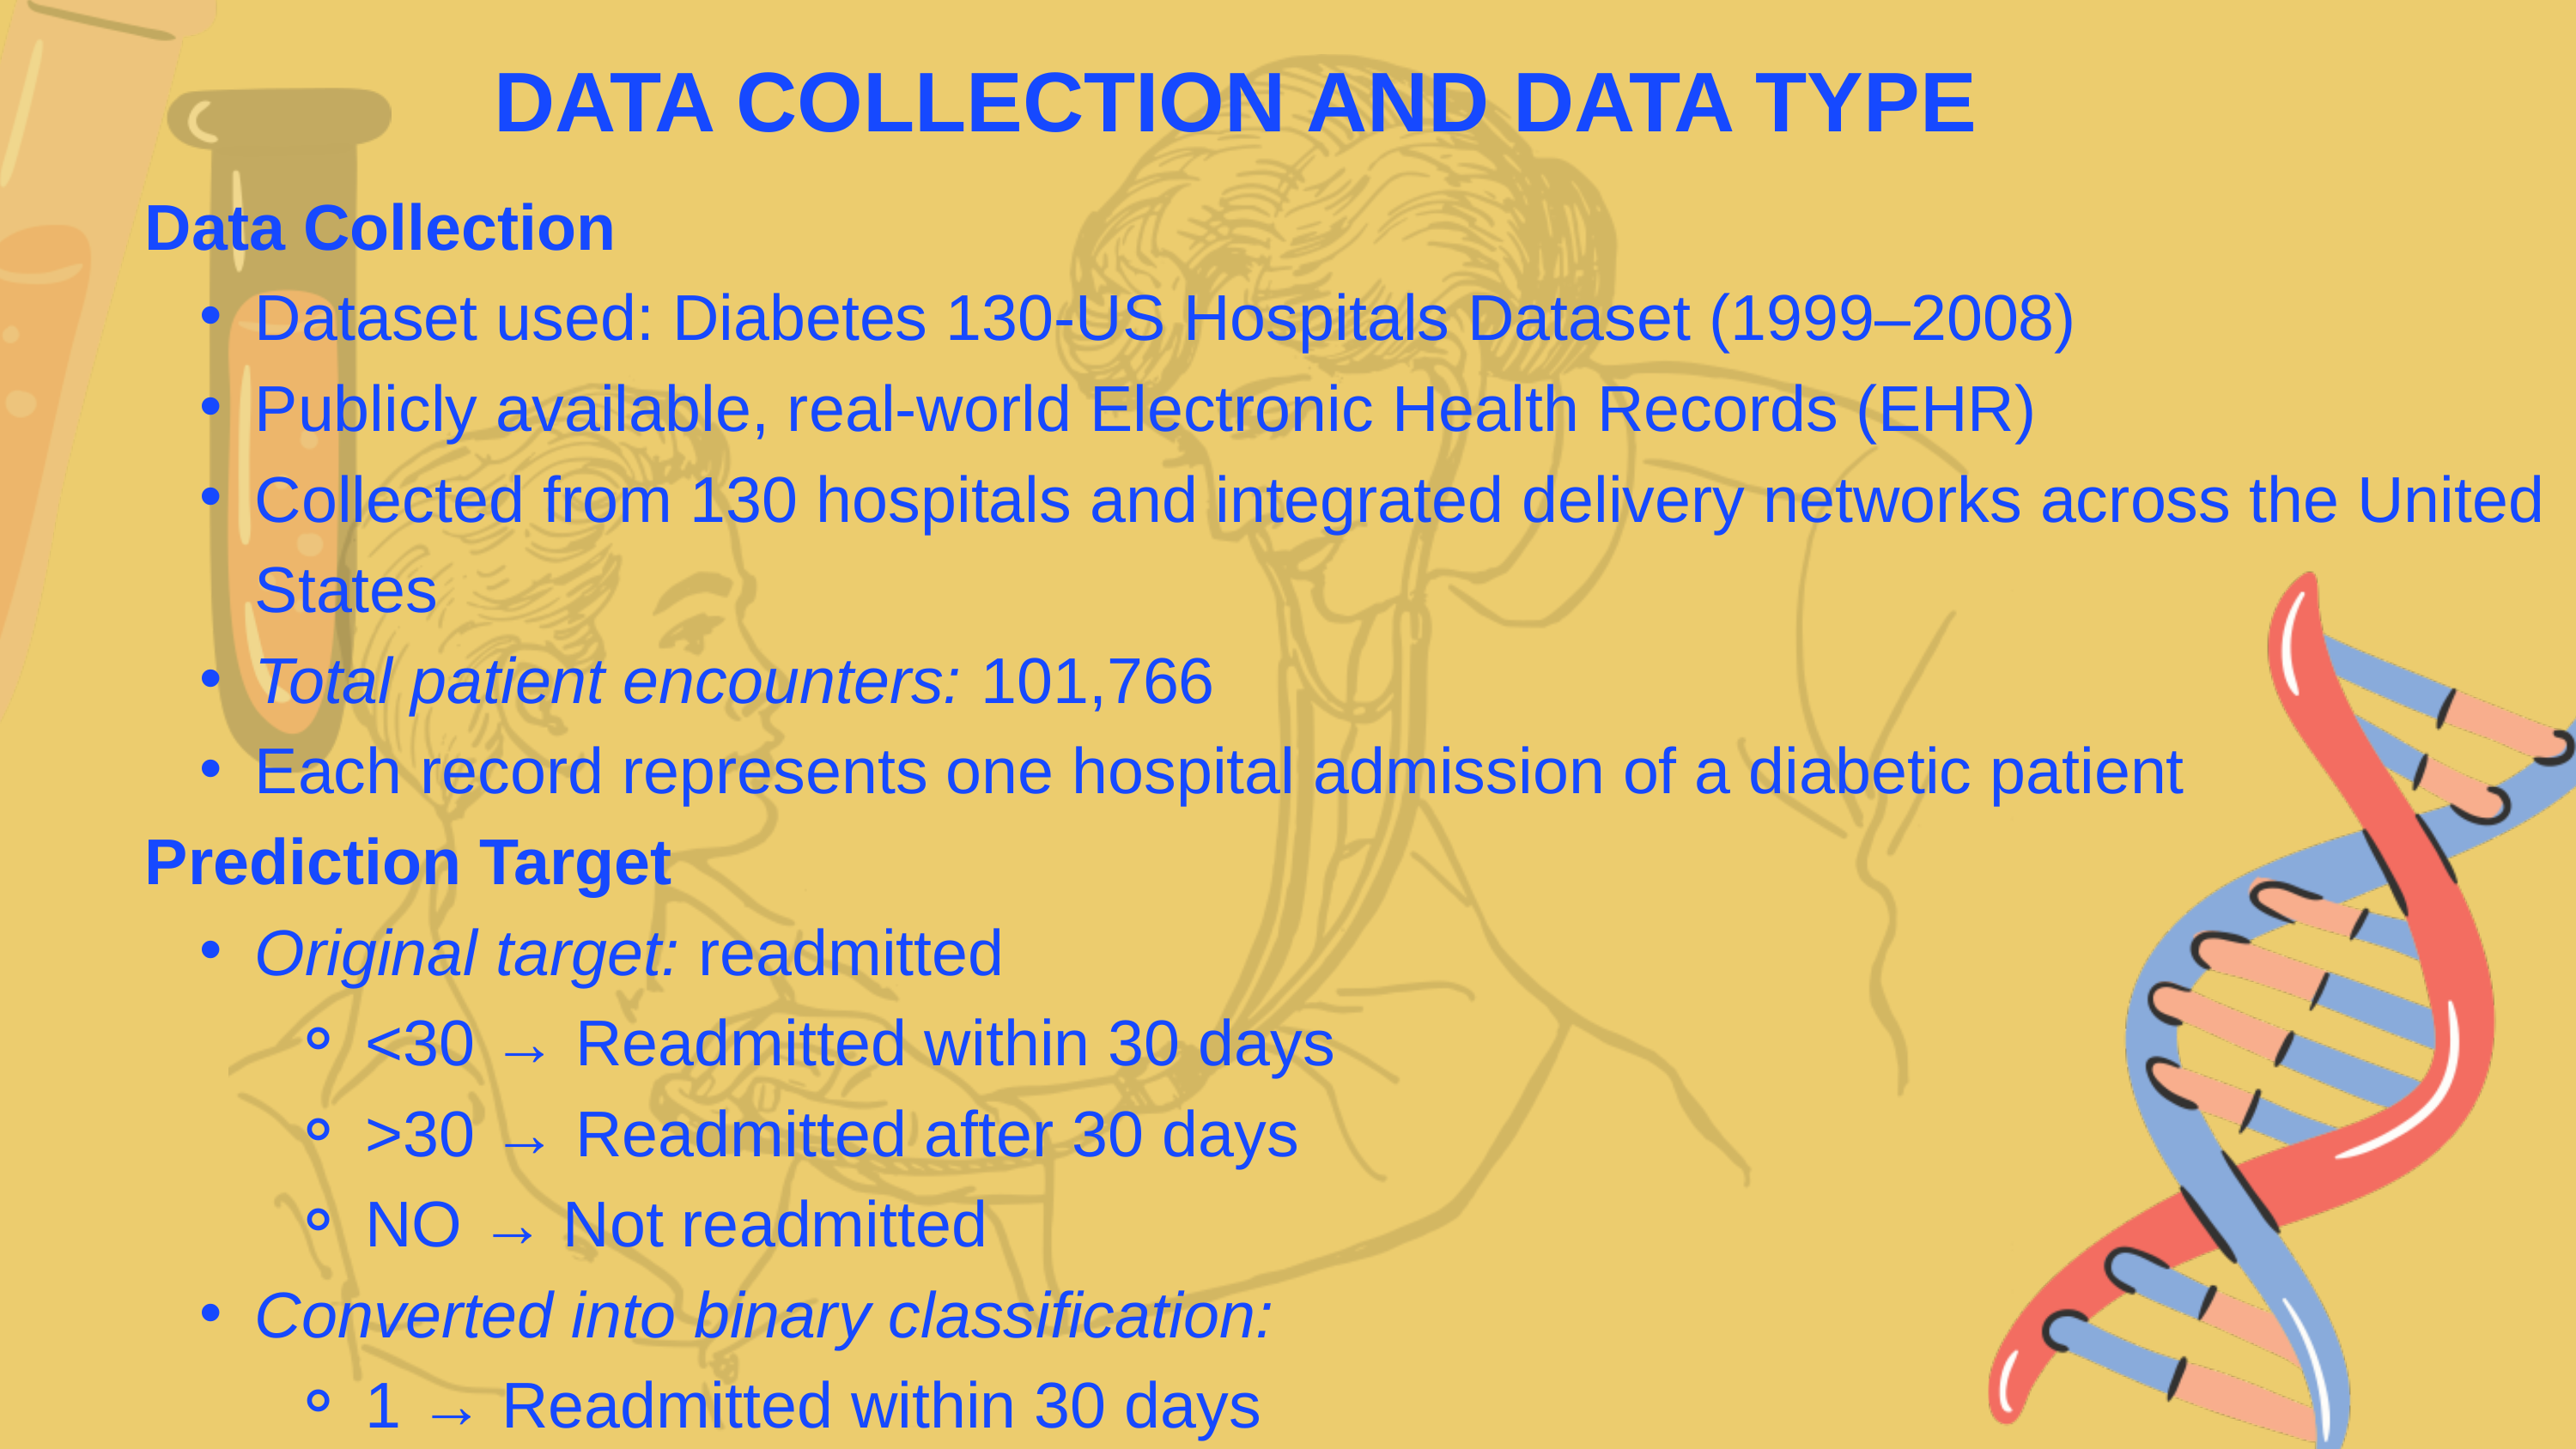

DATA COLLECTION AND DATA TYPE

Data Collection
Dataset used: Diabetes 130-US Hospitals Dataset (1999–2008)
Publicly available, real-world Electronic Health Records (EHR)
Collected from 130 hospitals and integrated delivery networks across the United States
Total patient encounters: 101,766
Each record represents one hospital admission of a diabetic patient
Prediction Target
Original target: readmitted
<30 → Readmitted within 30 days
>30 → Readmitted after 30 days
NO → Not readmitted
Converted into binary classification:
1 → Readmitted within 30 days
0 → Otherwise